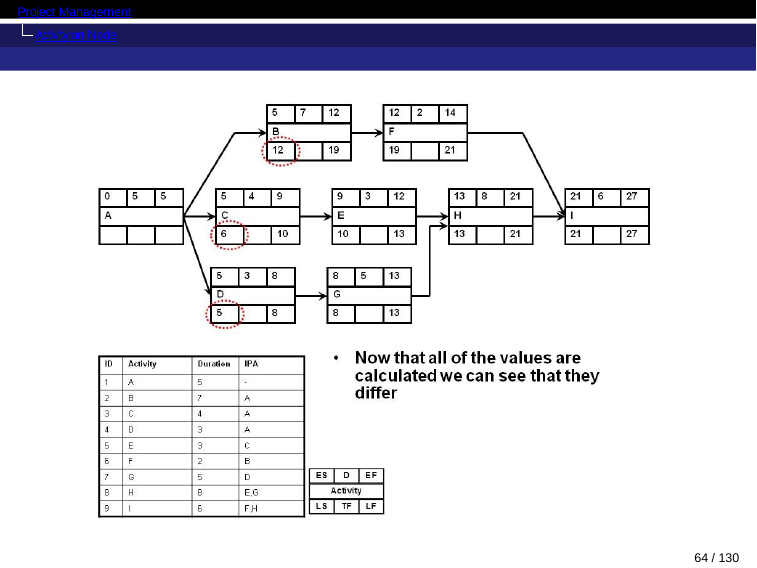

Project Management

Activity on Node

64 / 130